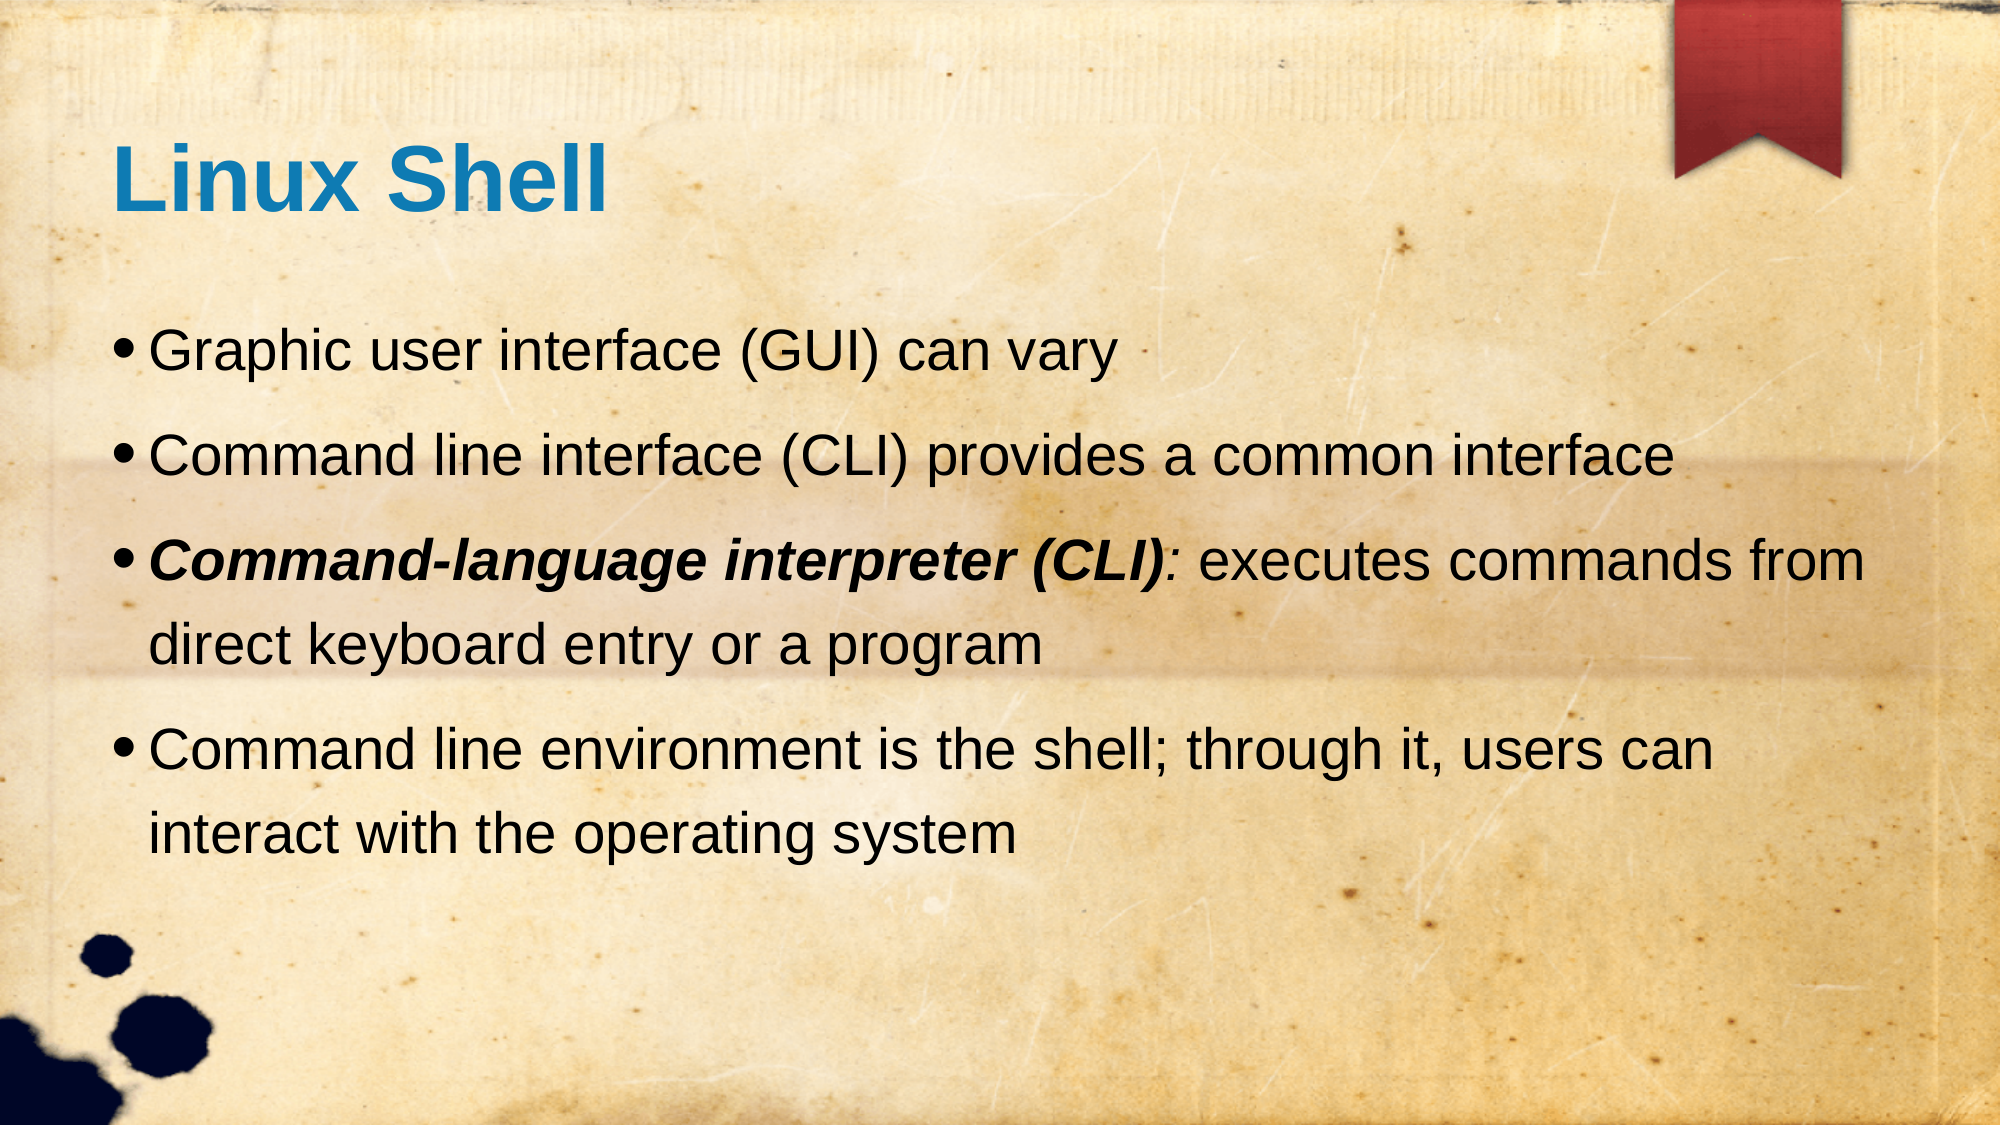

Linux Shell
Graphic user interface (GUI) can vary
Command line interface (CLI) provides a common interface
Command-language interpreter (CLI): executes commands from direct keyboard entry or a program
Command line environment is the shell; through it, users can interact with the operating system